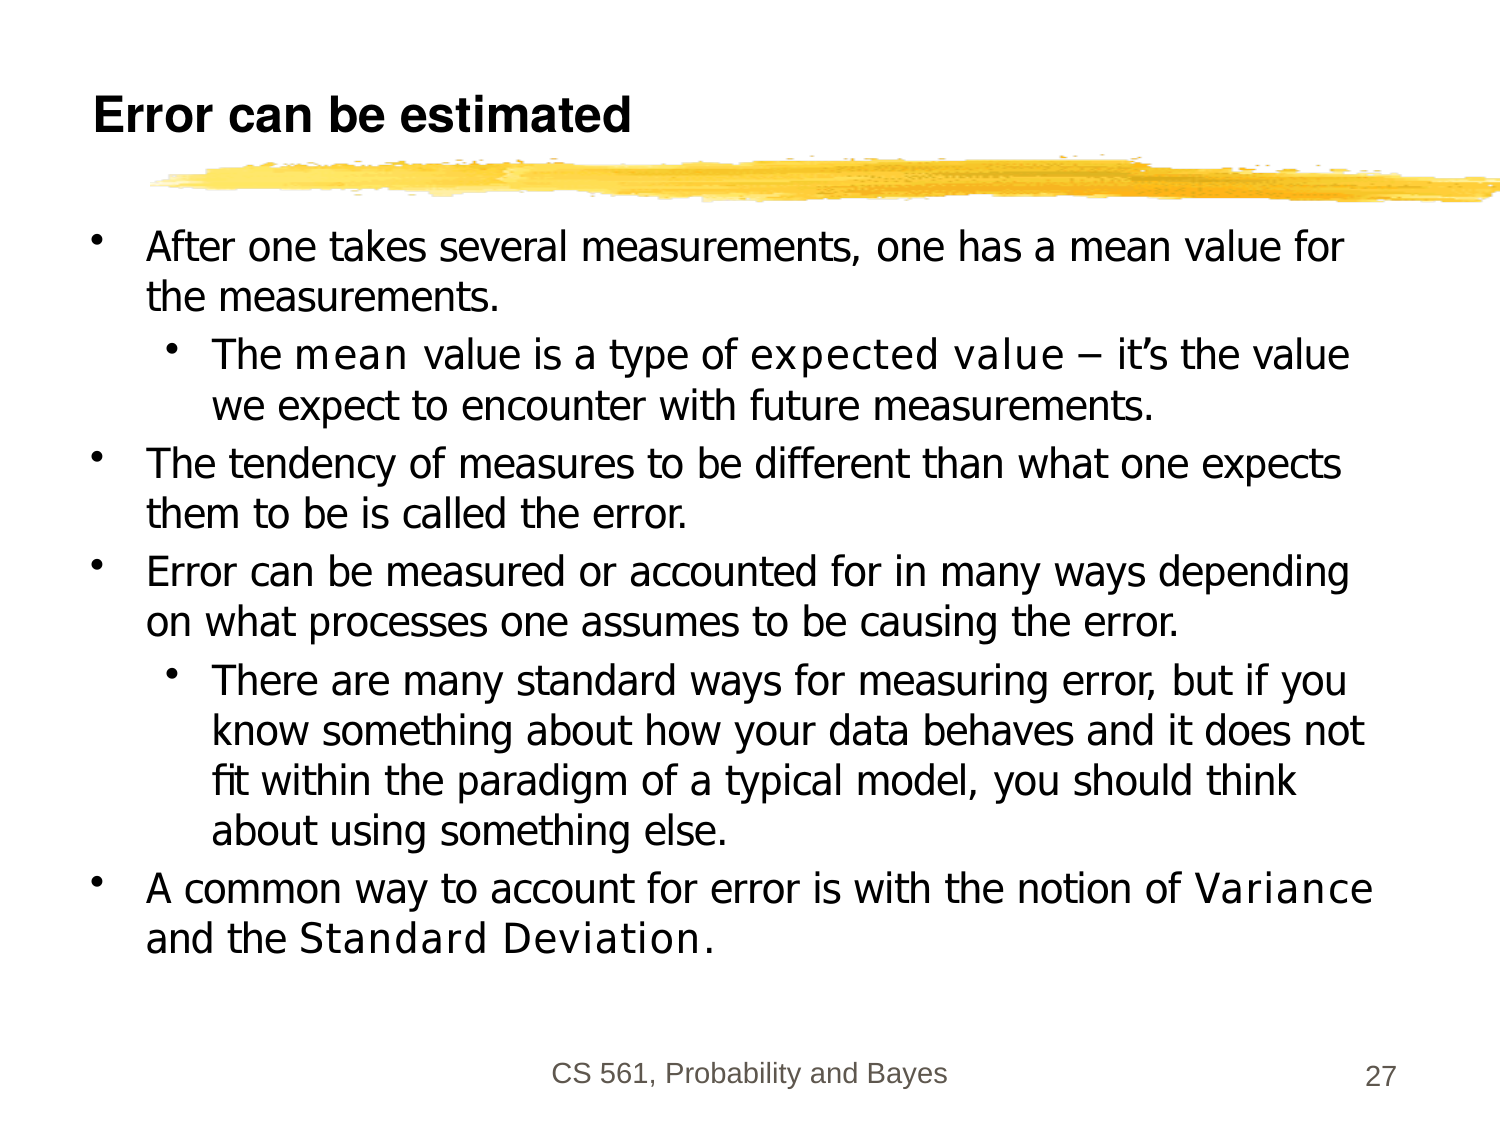

# Error can be estimated
After one takes several measurements, one has a mean value for the measurements.
The mean value is a type of expected value – it’s the value we expect to encounter with future measurements.
The tendency of measures to be different than what one expects them to be is called the error.
Error can be measured or accounted for in many ways depending on what processes one assumes to be causing the error.
There are many standard ways for measuring error, but if you know something about how your data behaves and it does not fit within the paradigm of a typical model, you should think about using something else.
A common way to account for error is with the notion of Variance and the Standard Deviation.
CS 561, Probability and Bayes
27